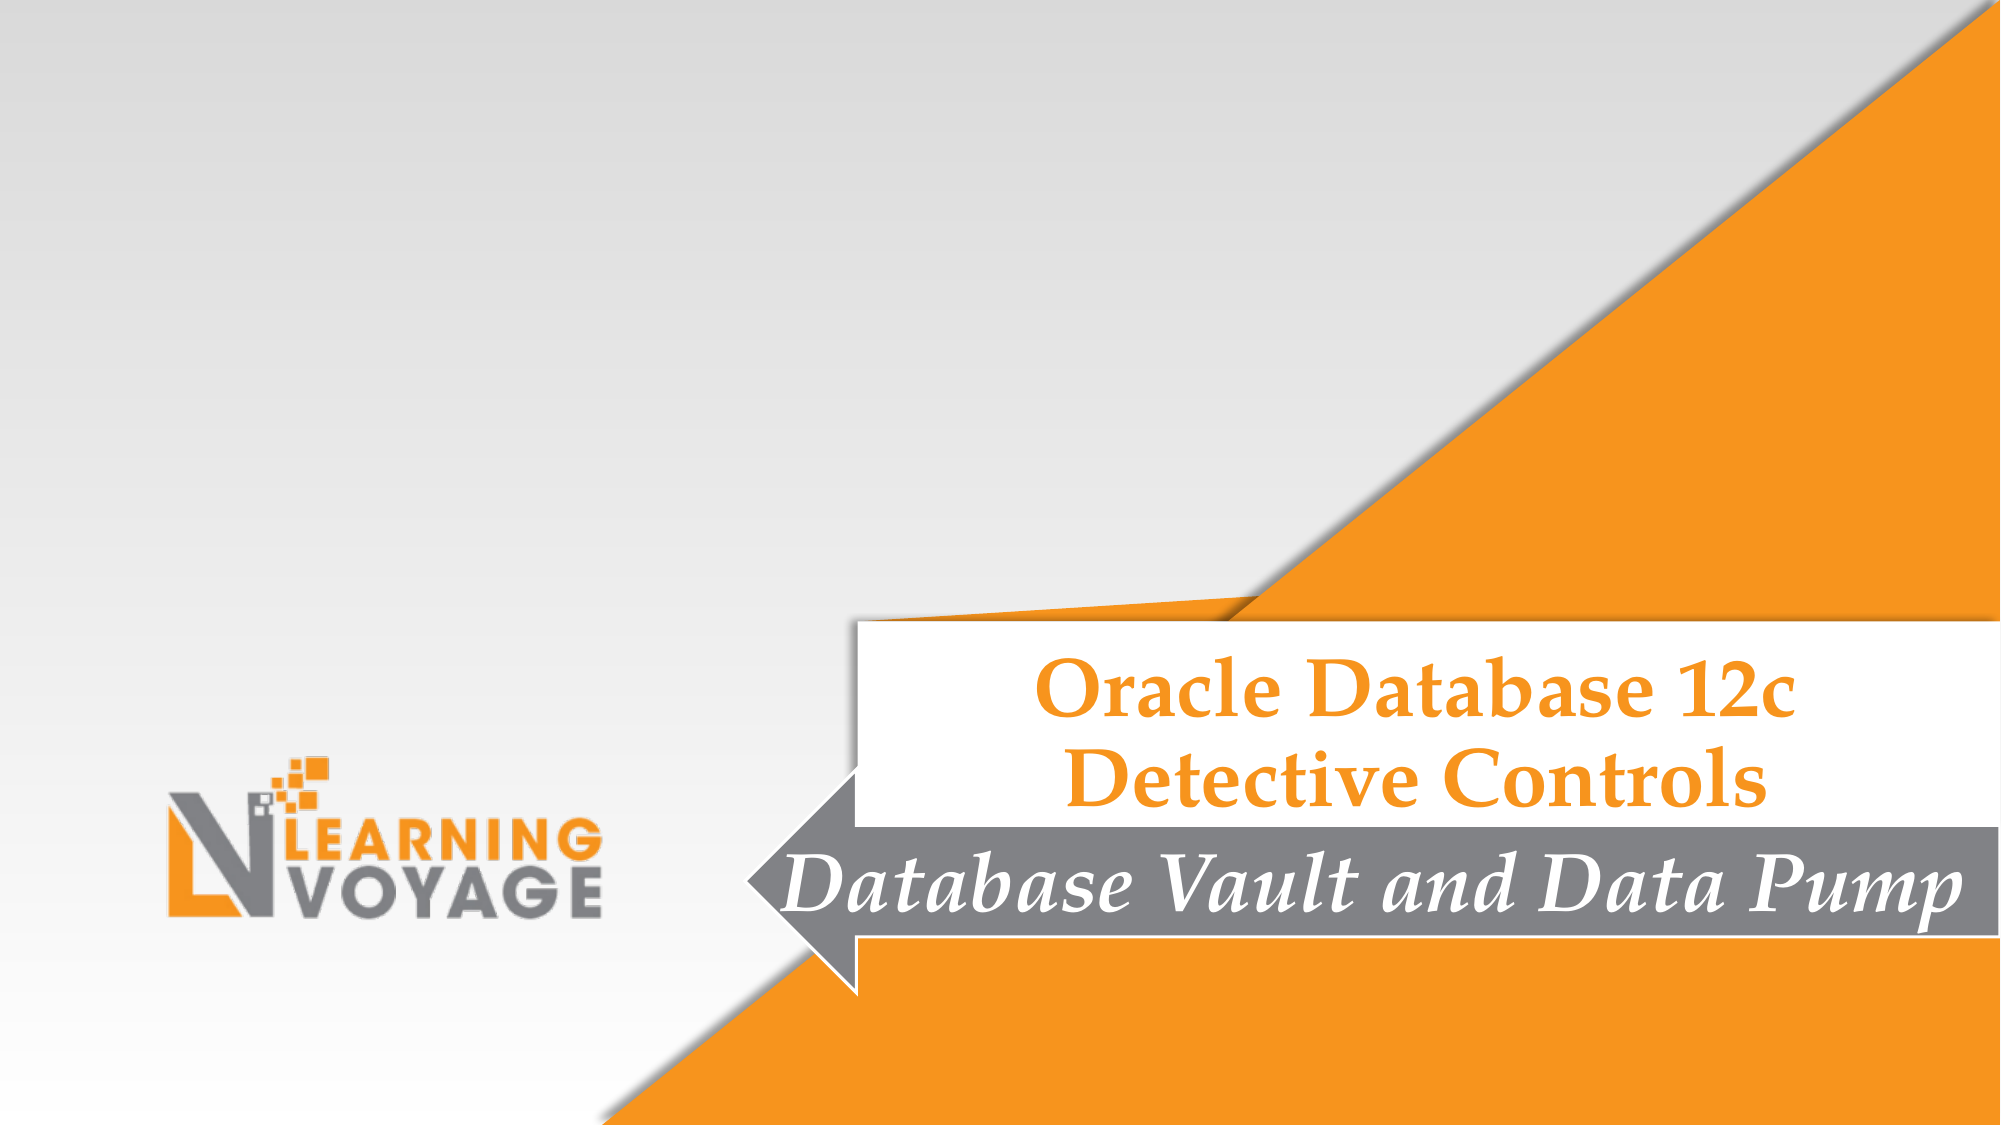

Oracle Database 12c Detective Controls
Database Vault and Data Pump